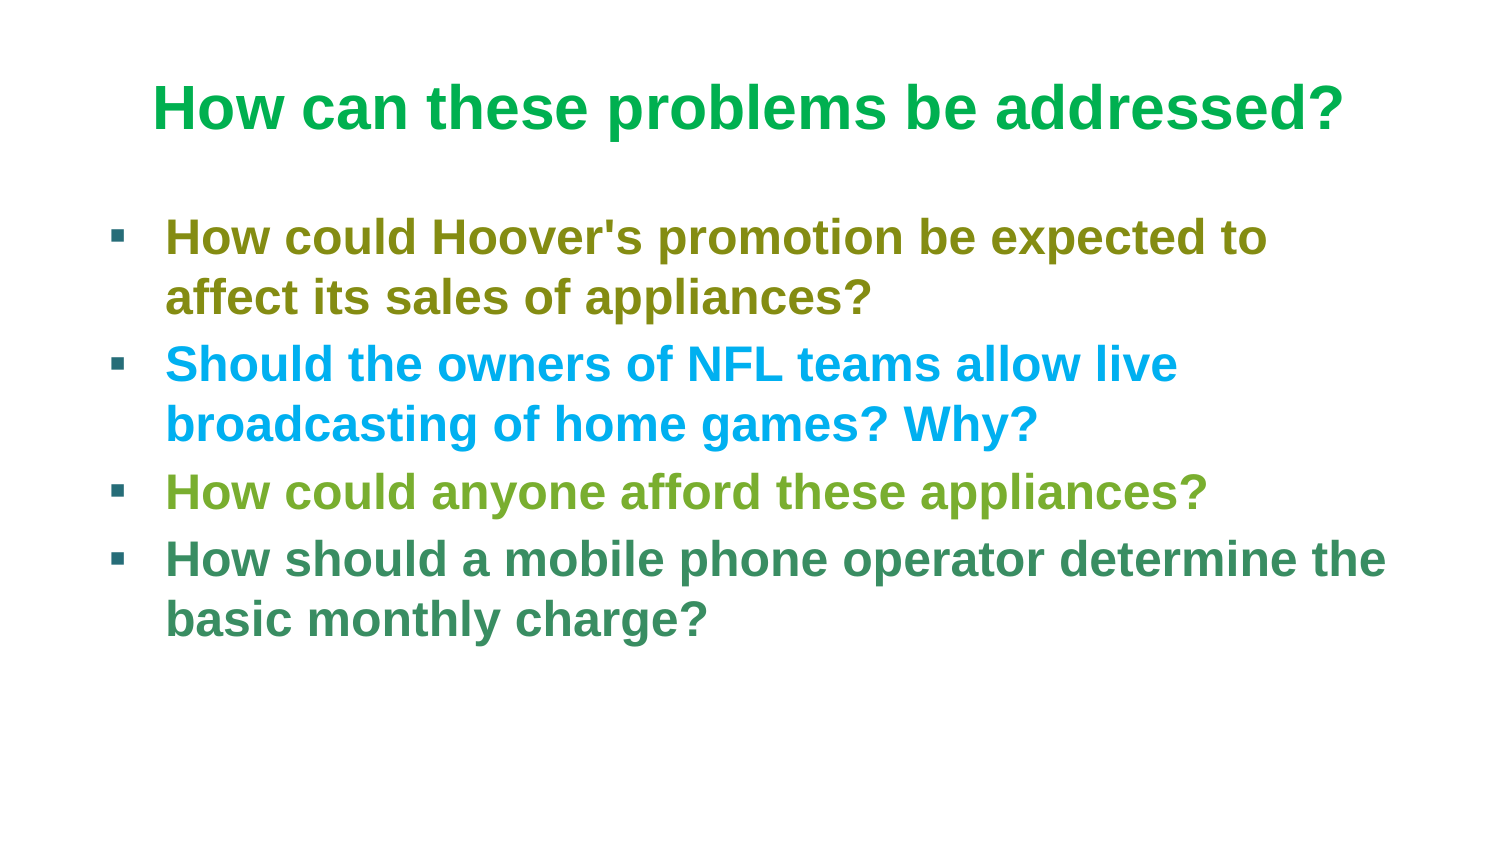

# How can these problems be addressed?
How could Hoover's promotion be expected to affect its sales of appliances?
Should the owners of NFL teams allow live broadcasting of home games? Why?
How could anyone afford these appliances?
How should a mobile phone operator determine the basic monthly charge?